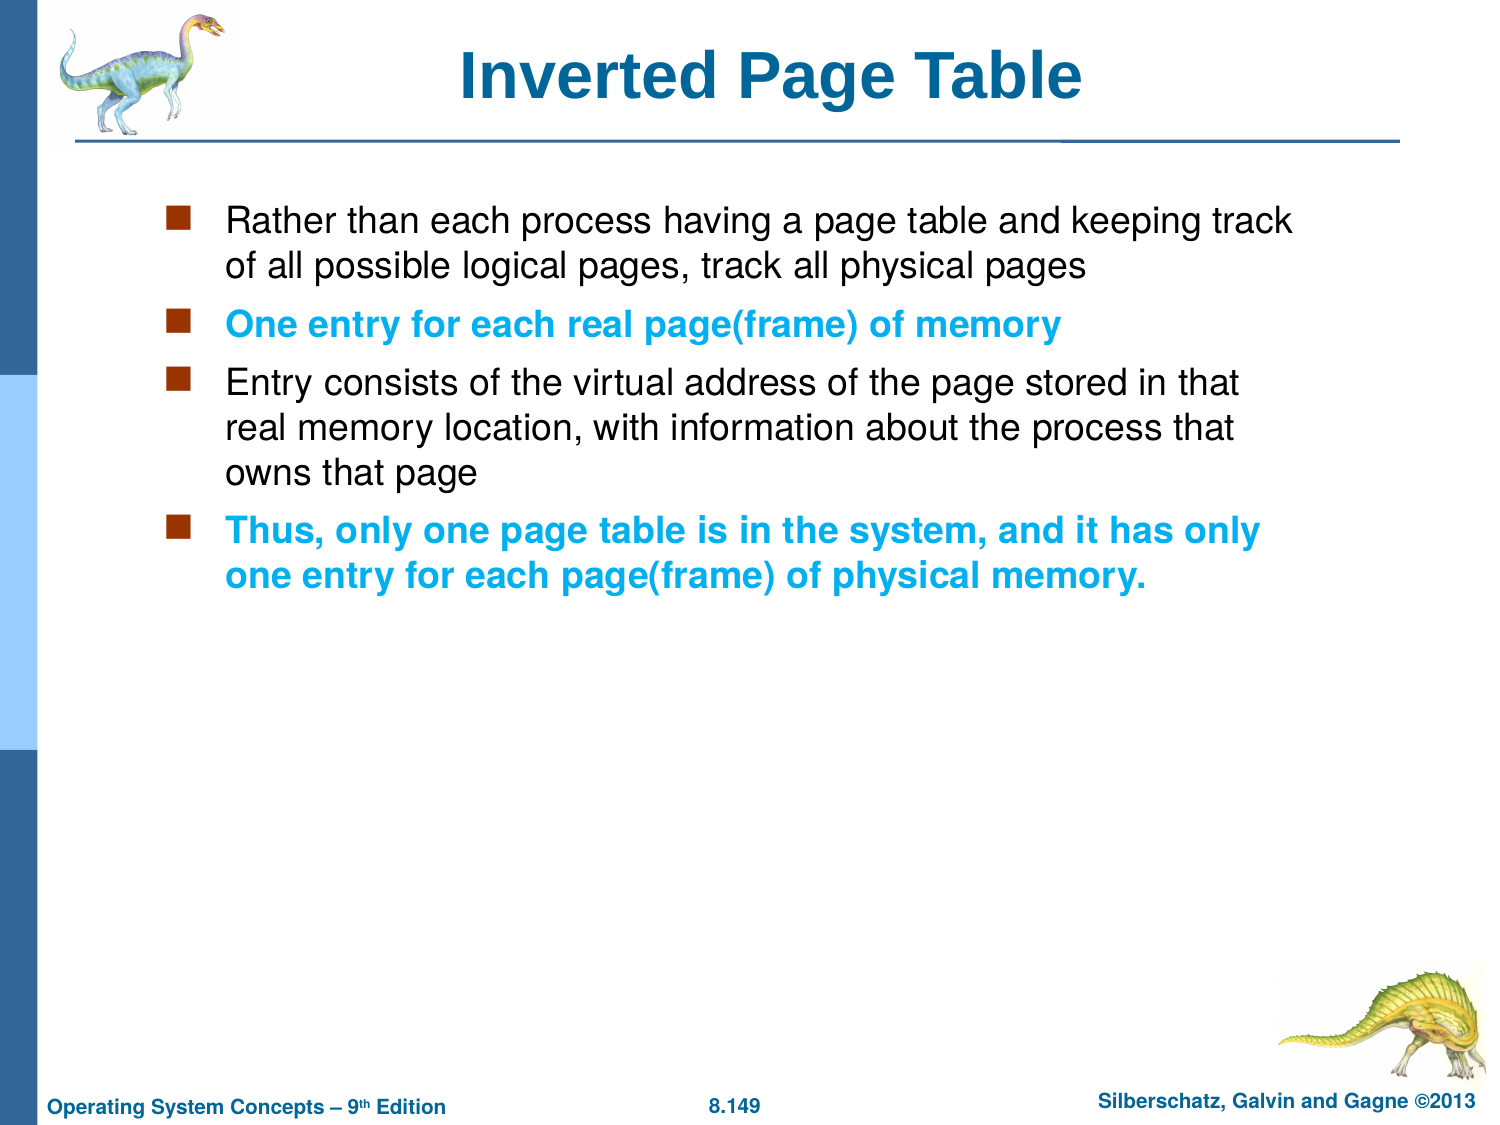

# Inverted Page Table
Rather than each process having a page table and keeping track of all possible logical pages, track all physical pages
One entry for each real page(frame) of memory
Entry consists of the virtual address of the page stored in that real memory location, with information about the process that owns that page
Thus, only one page table is in the system, and it has only one entry for each page(frame) of physical memory.